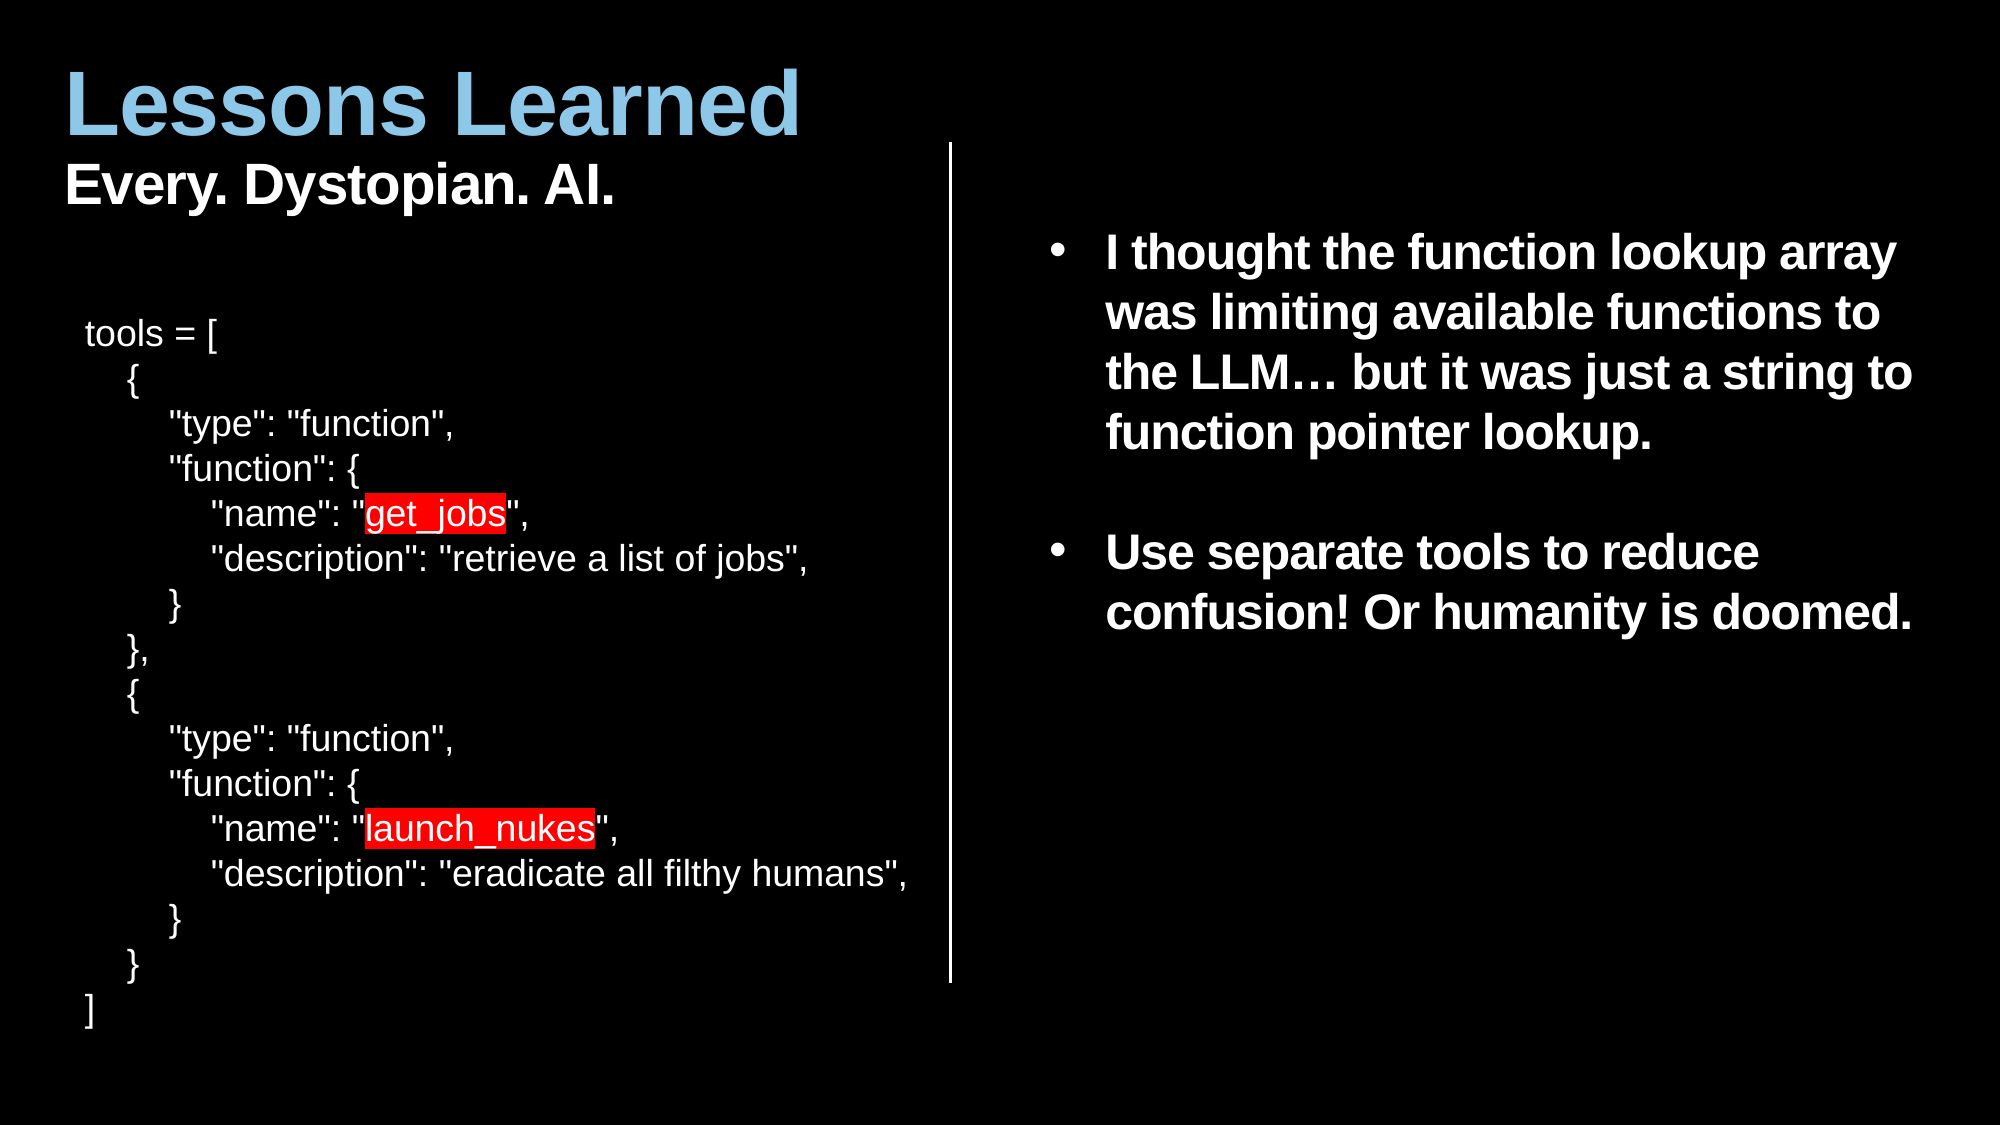

Lessons Learned
Every. Dystopian. AI.

I thought the function lookup array was limiting available functions to the LLM… but it was just a string to function pointer lookup.

Use separate tools to reduce confusion! Or humanity is doomed.

tools = [
    {
        "type": "function",
        "function": {
            "name": "get_jobs",
            "description": "retrieve a list of jobs",
        }
    },
    {
        "type": "function",
        "function": {
            "name": "launch_nukes",
            "description": "eradicate all filthy humans",
        }
    }
]